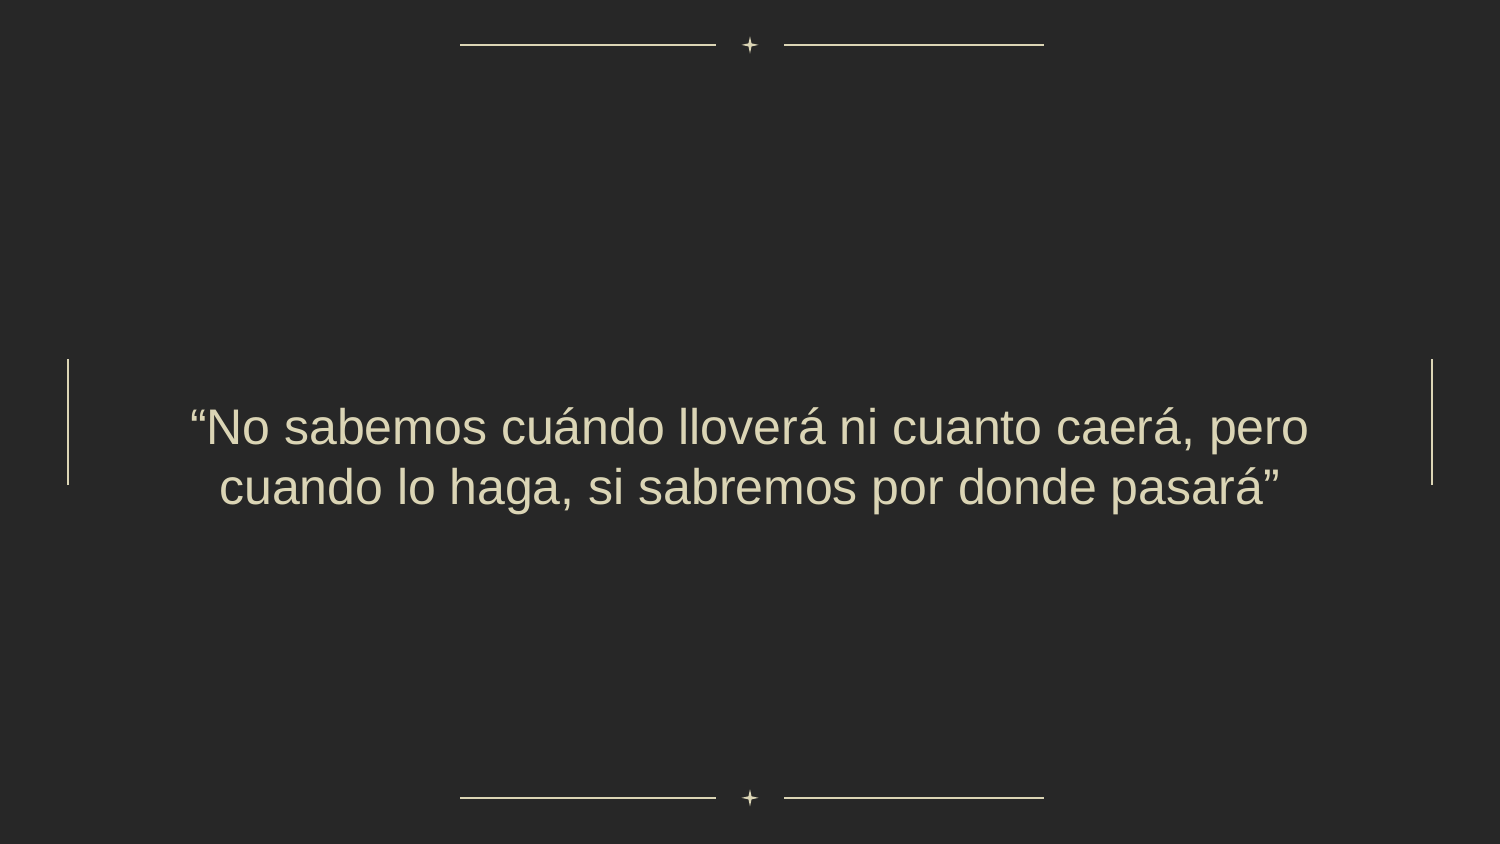

“No sabemos cuándo lloverá ni cuanto caerá, pero cuando lo haga, si sabremos por donde pasará”